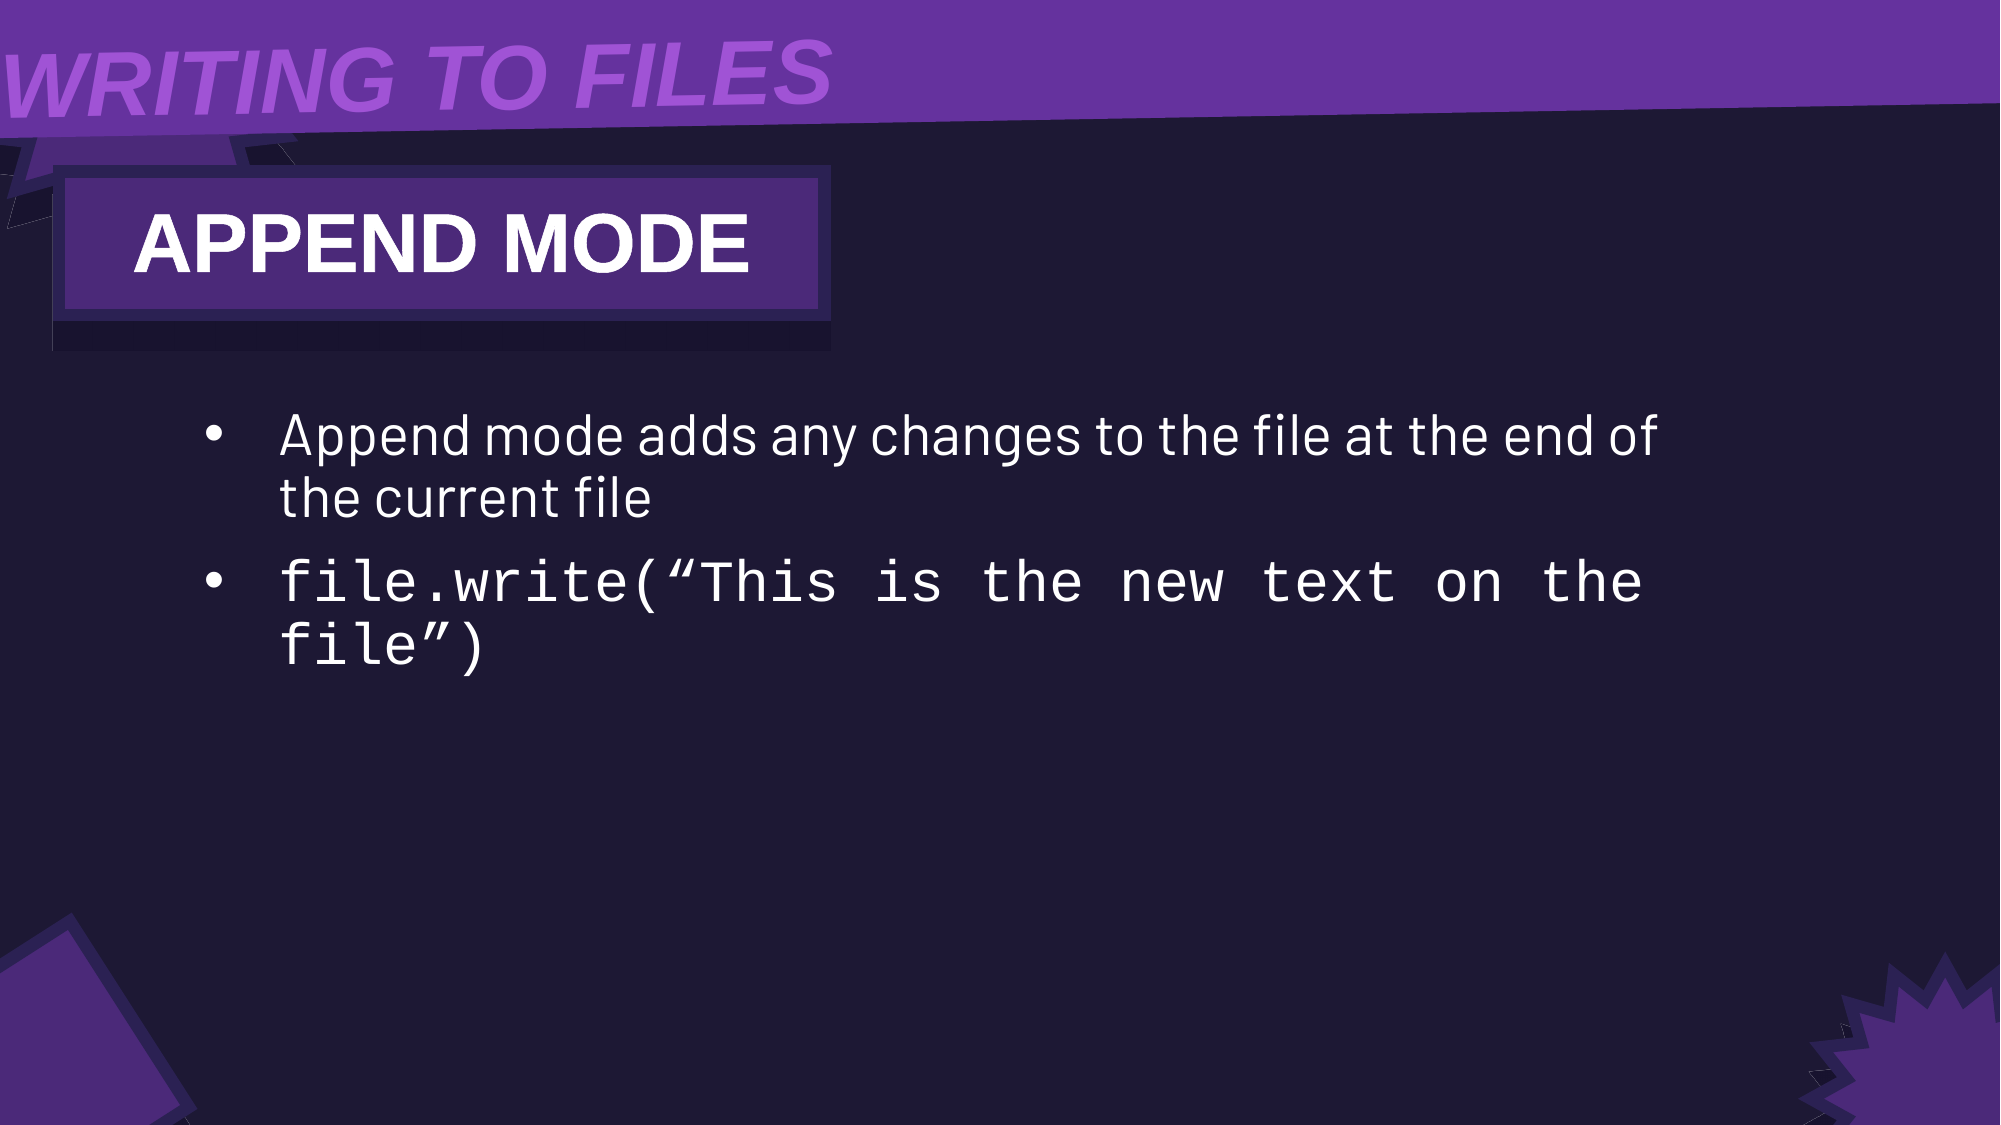

WRITING TO FILES

APPEND MODE
Append mode adds any changes to the file at the end of the current file
file.write(“This is the new text on the file”)